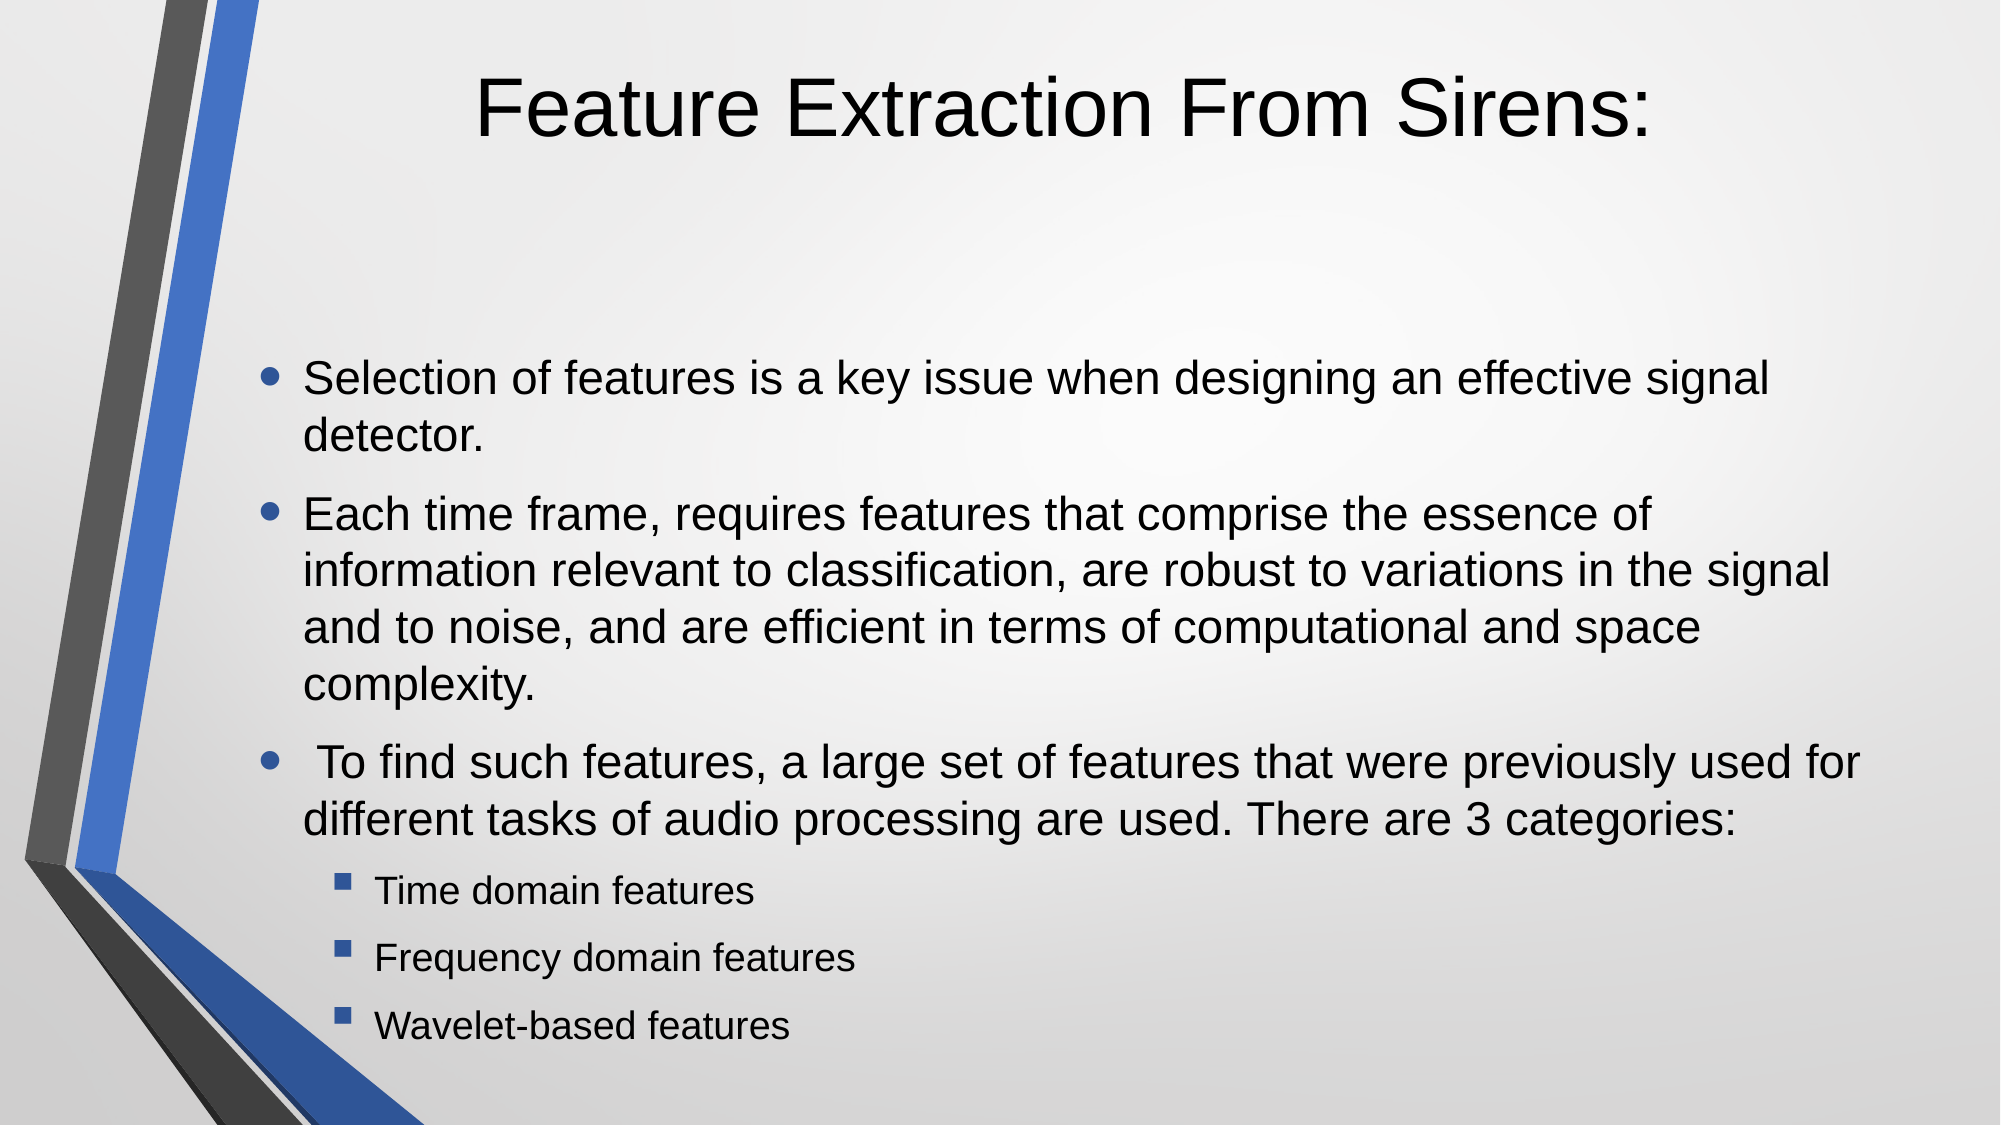

# Feature Extraction From Sirens:
Selection of features is a key issue when designing an effective signal detector.
Each time frame, requires features that comprise the essence of information relevant to classification, are robust to variations in the signal and to noise, and are efficient in terms of computational and space complexity.
 To find such features, a large set of features that were previously used for different tasks of audio processing are used. There are 3 categories:
Time domain features
Frequency domain features
Wavelet-based features